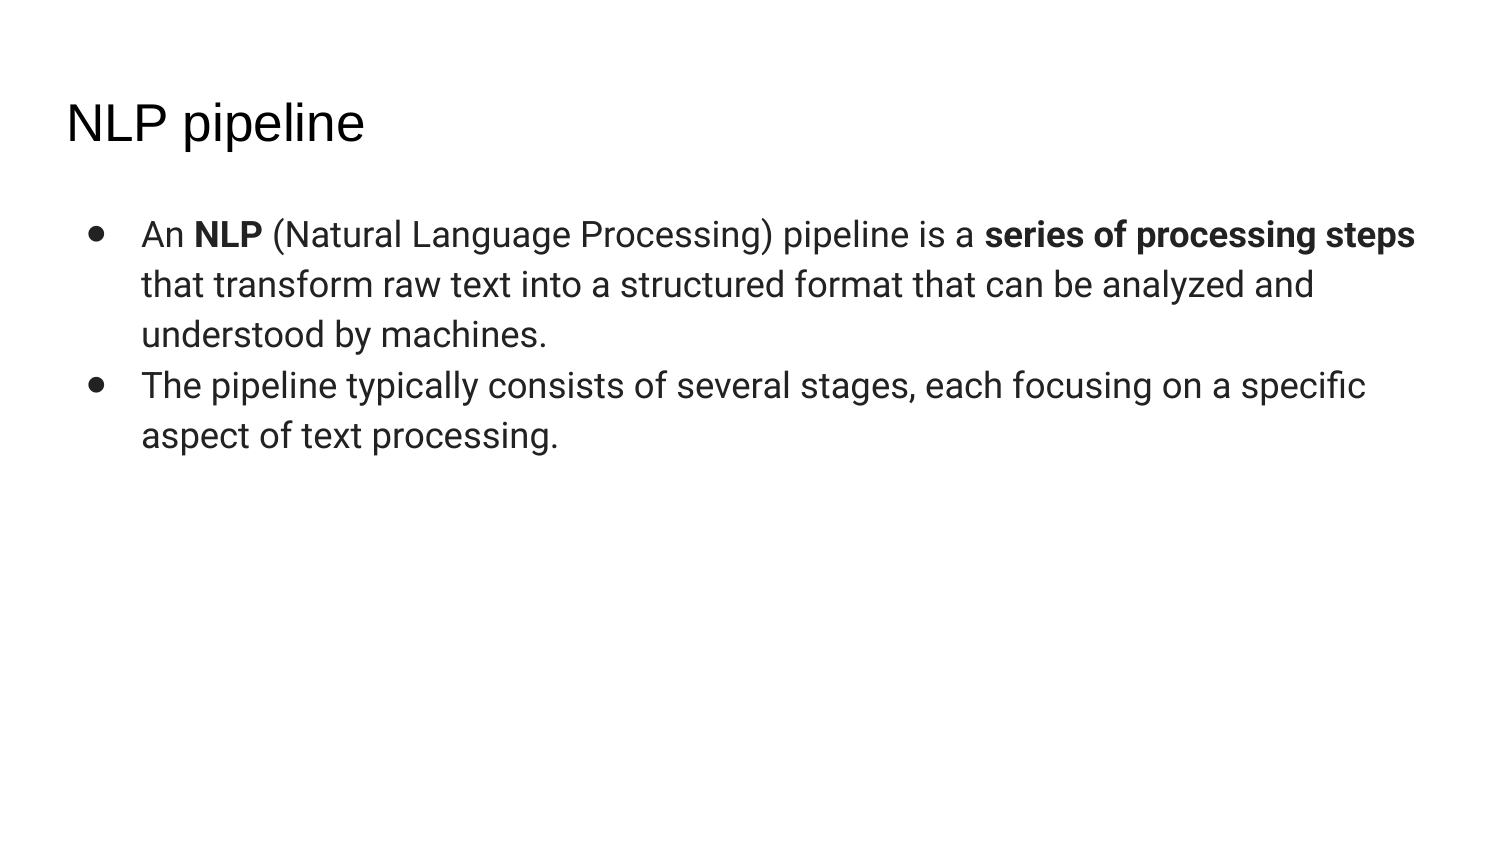

# NLP pipeline

An NLP (Natural Language Processing) pipeline is a series of processing steps that transform raw text into a structured format that can be analyzed and understood by machines.
The pipeline typically consists of several stages, each focusing on a specific aspect of text processing.